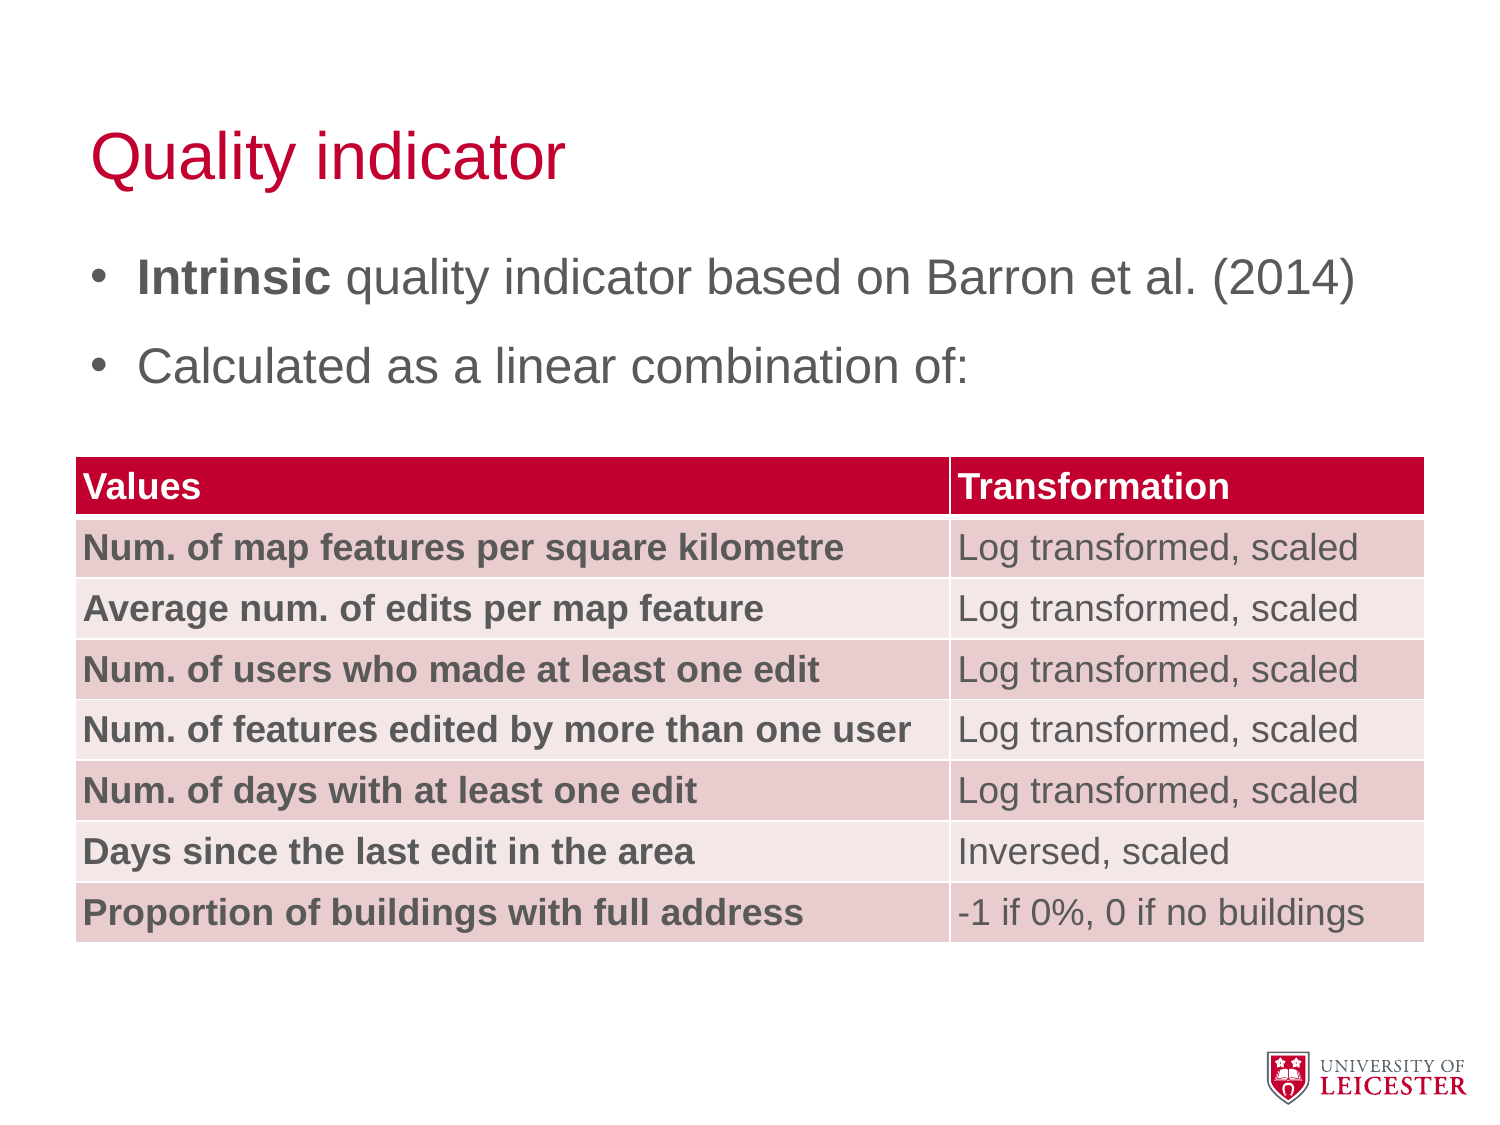

# Quality indicator
Intrinsic quality indicator based on Barron et al. (2014)
Calculated as a linear combination of:
| Values | Transformation |
| --- | --- |
| Num. of map features per square kilometre | Log transformed, scaled |
| Average num. of edits per map feature | Log transformed, scaled |
| Num. of users who made at least one edit | Log transformed, scaled |
| Num. of features edited by more than one user | Log transformed, scaled |
| Num. of days with at least one edit | Log transformed, scaled |
| Days since the last edit in the area | Inversed, scaled |
| Proportion of buildings with full address | -1 if 0%, 0 if no buildings |